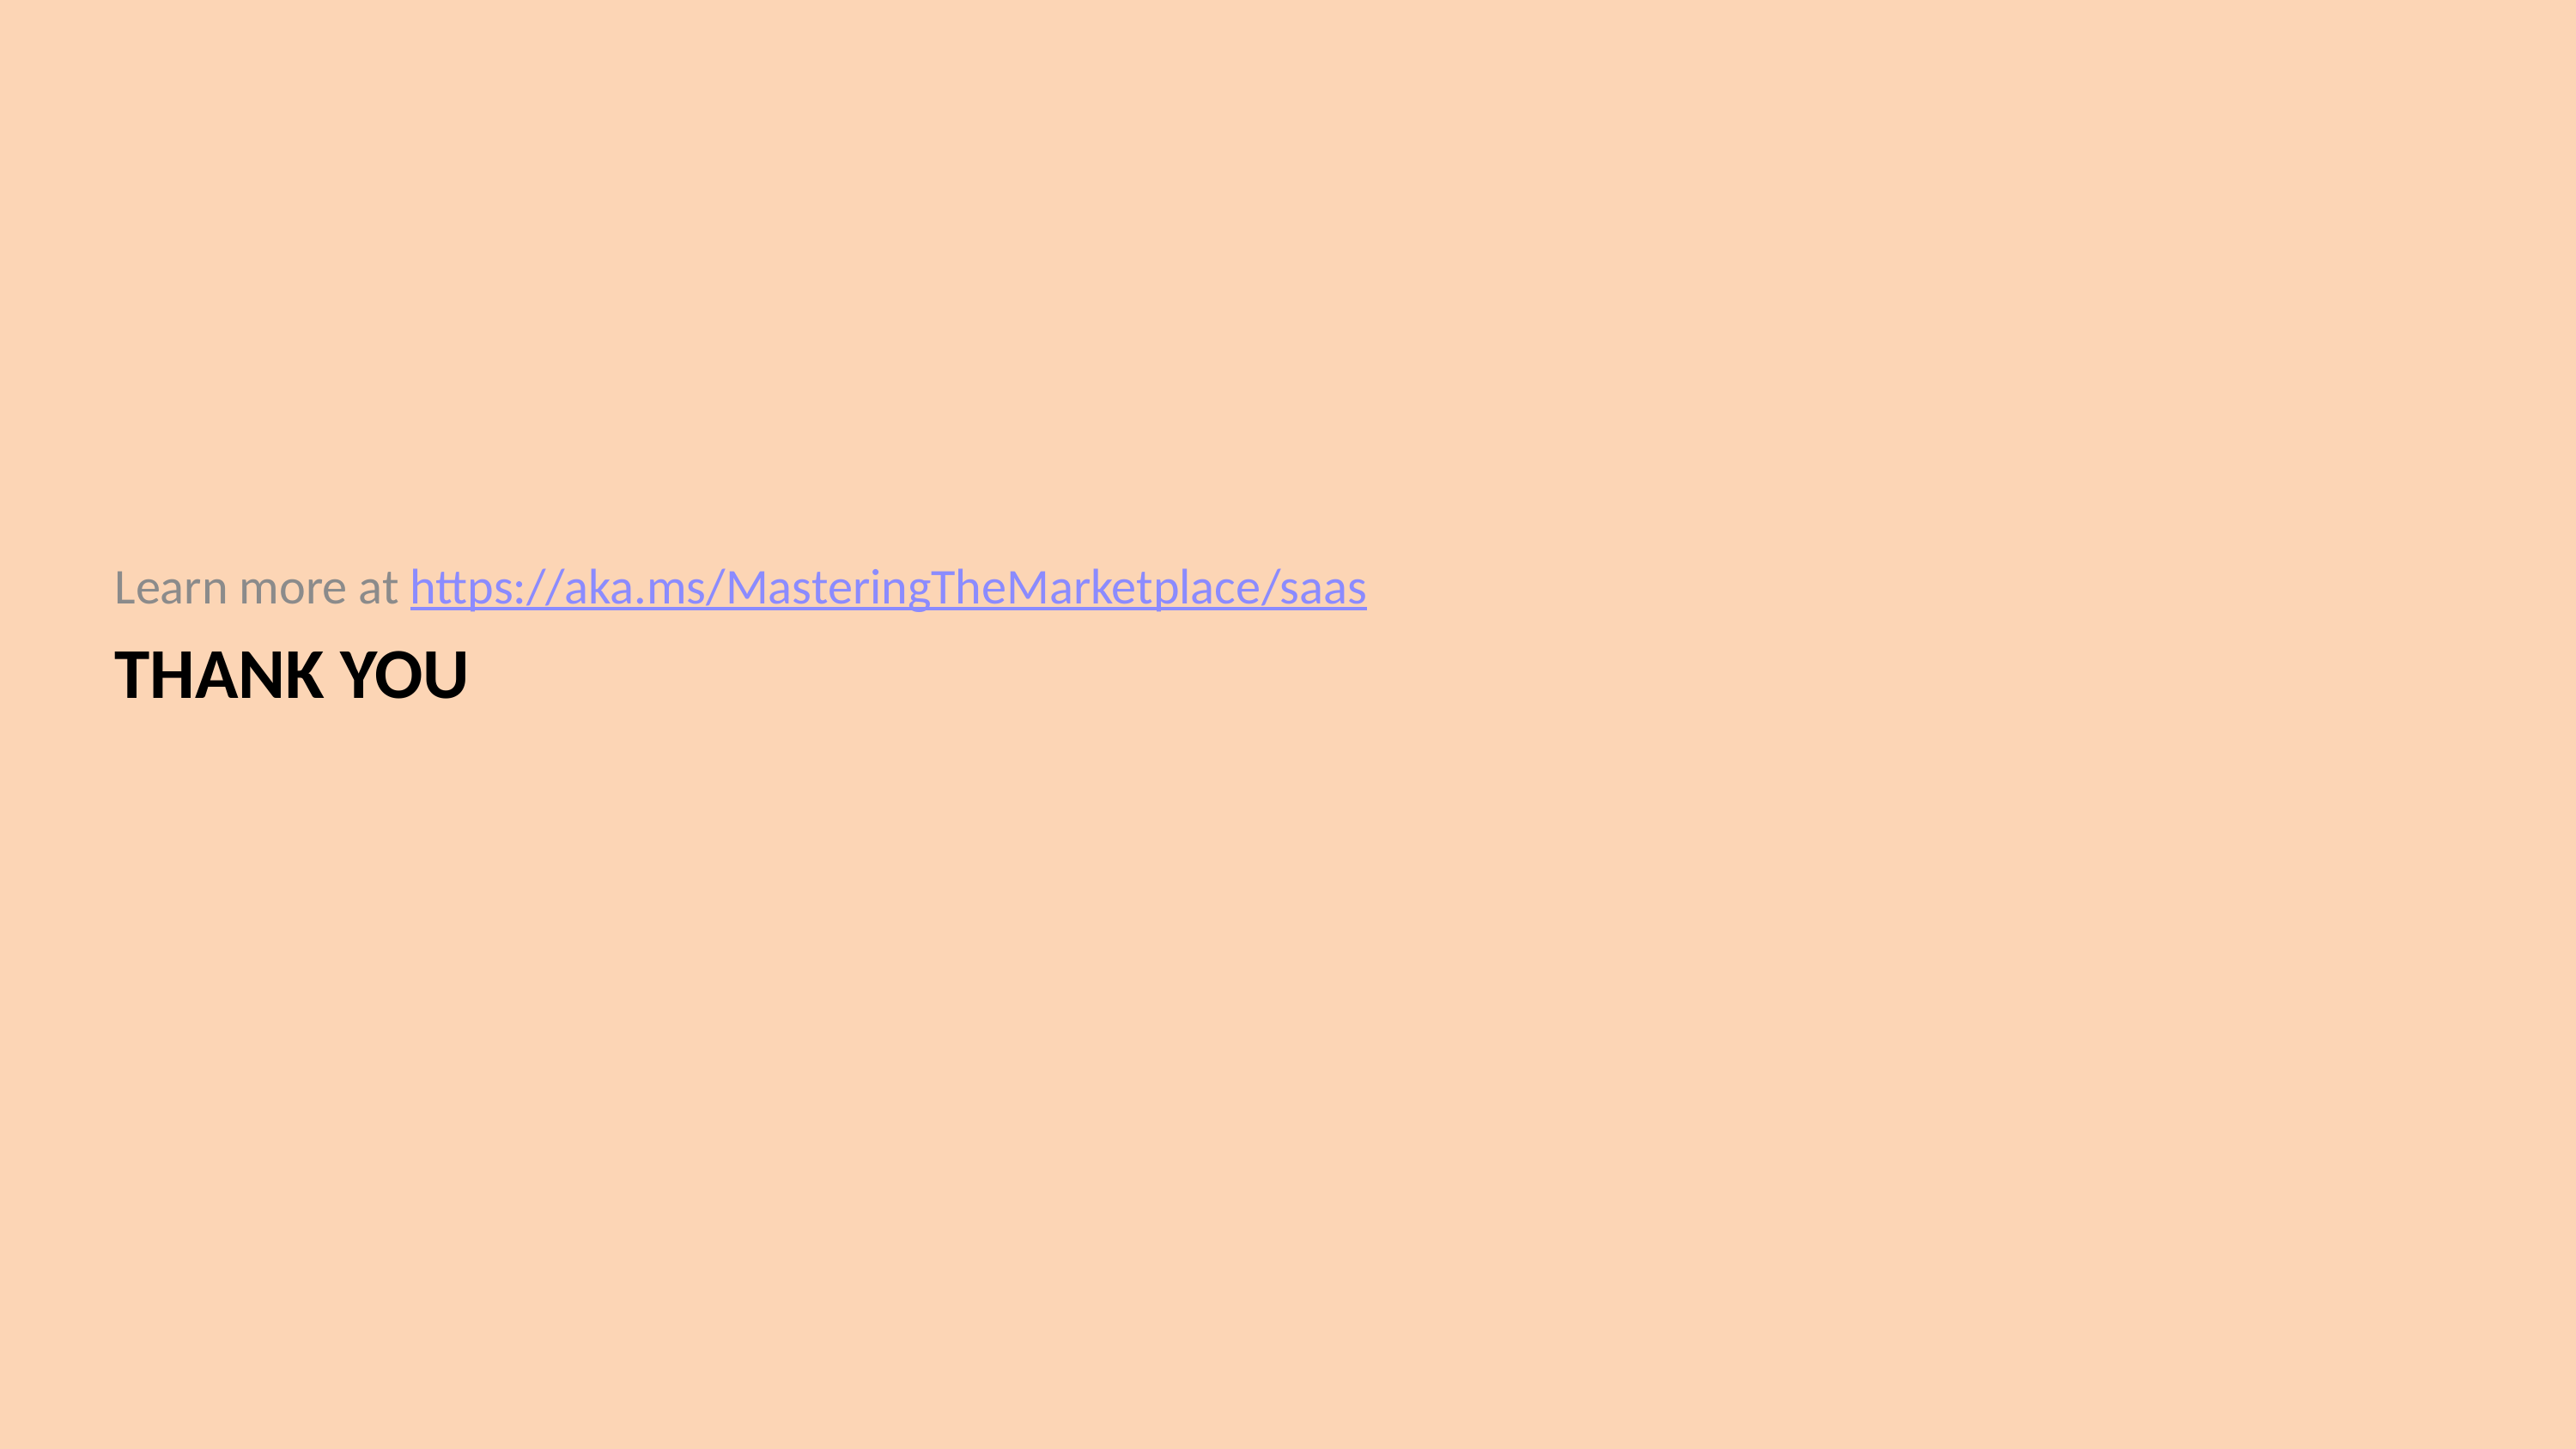

Learn more at https://aka.ms/MasteringTheMarketplace/saas
# Thank you